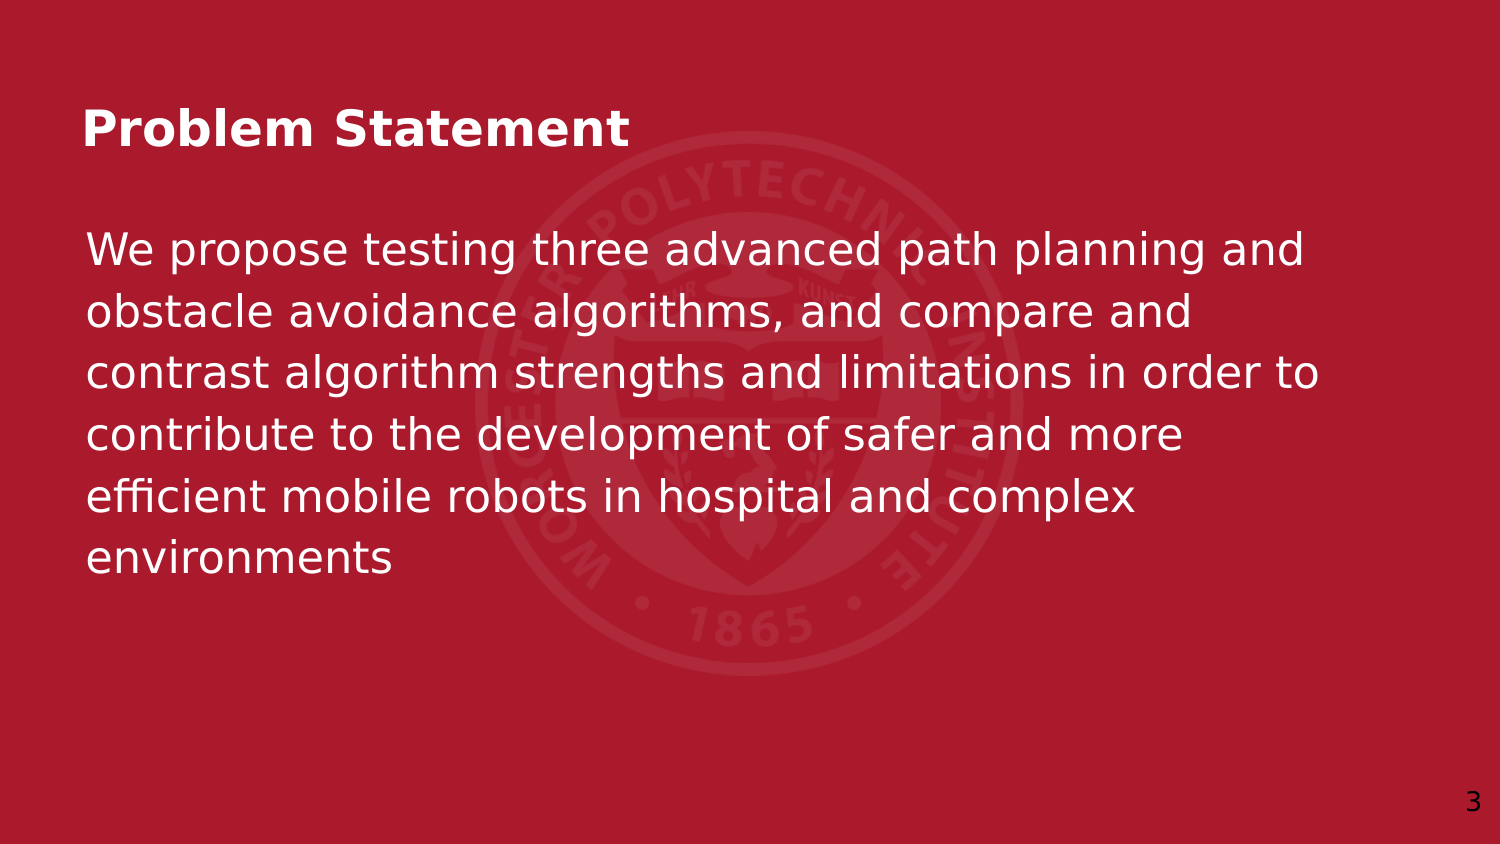

Problem Statement
We propose testing three advanced path planning and obstacle avoidance algorithms, and compare and contrast algorithm strengths and limitations in order to contribute to the development of safer and more efficient mobile robots in hospital and complex environments
3